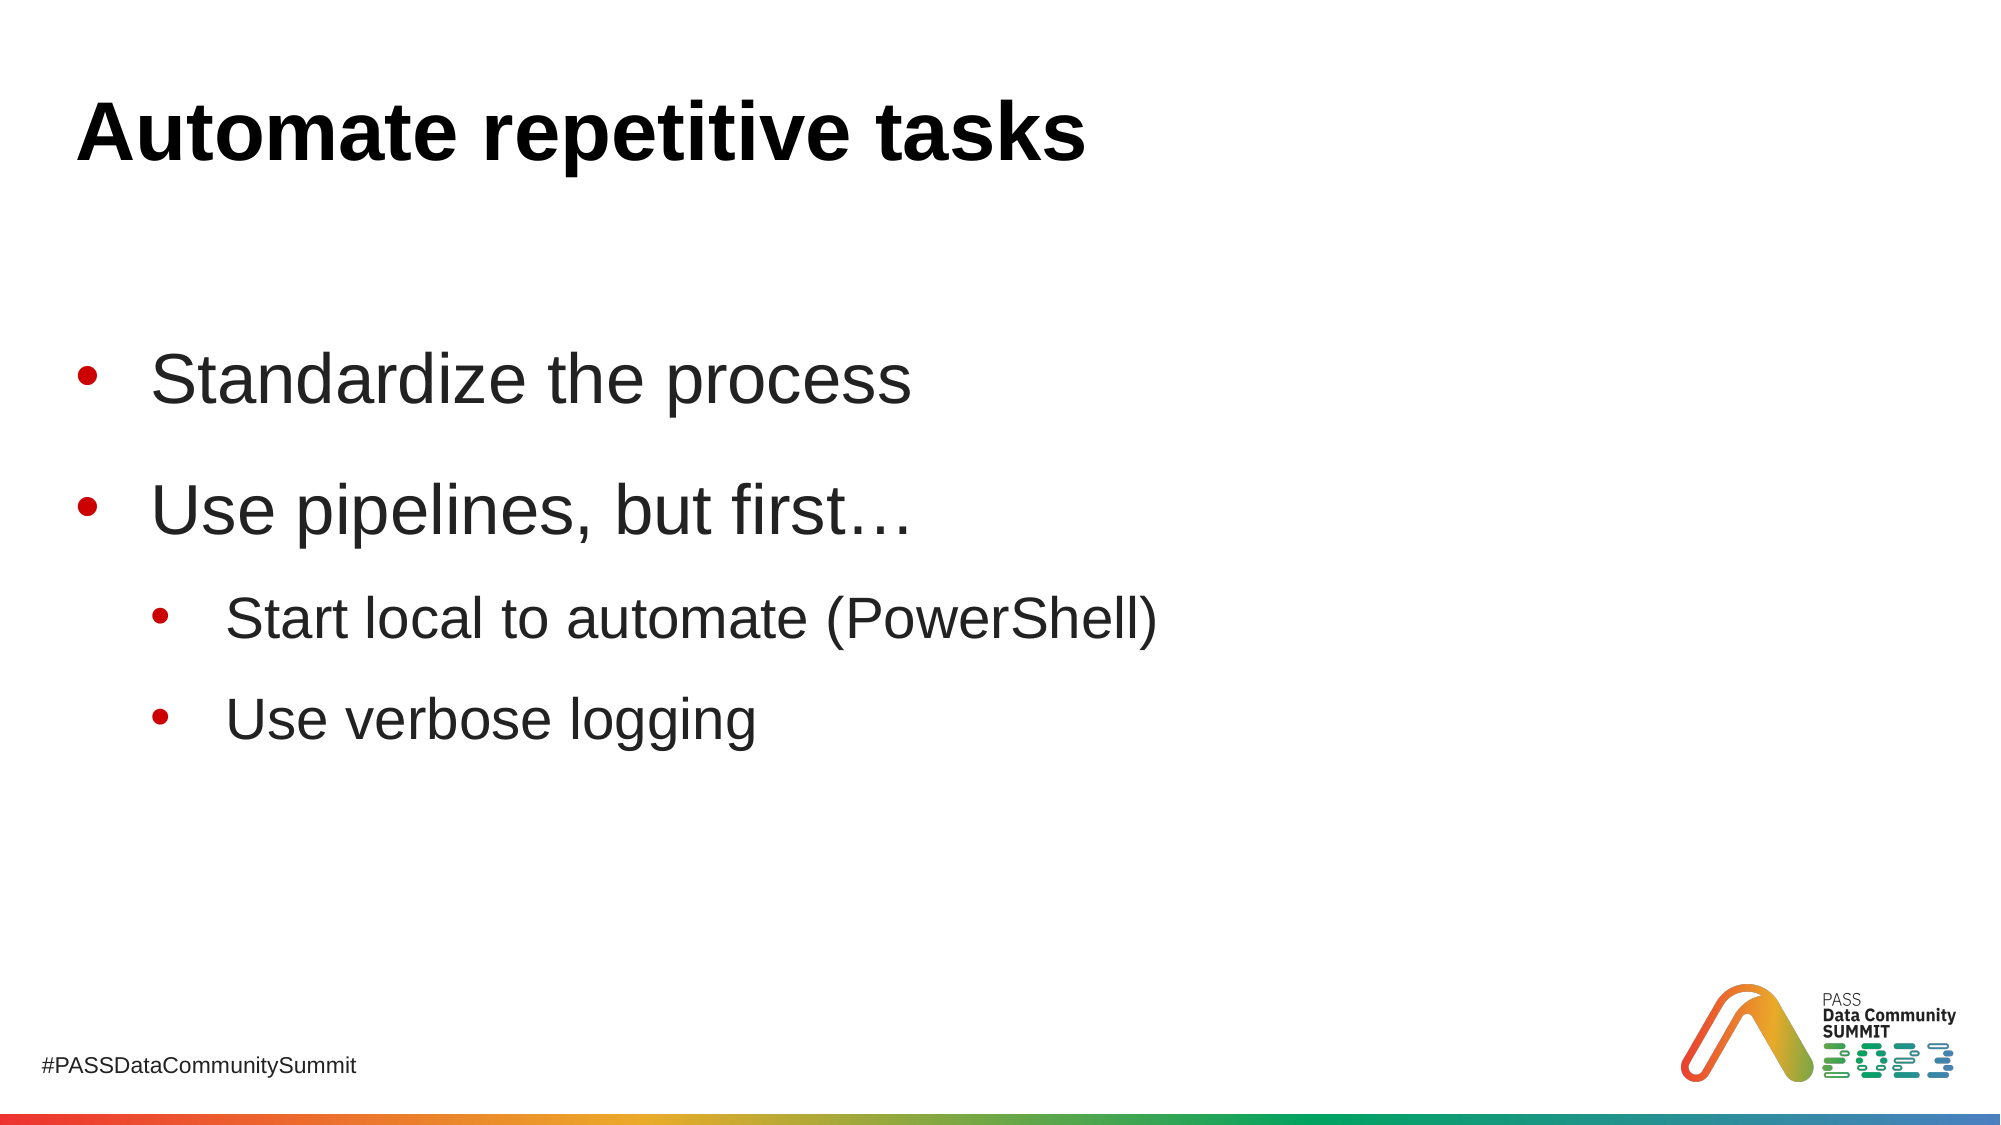

# Automate repetitive tasks
Standardize the process
Use pipelines, but first…
Start local to automate (PowerShell)
Use verbose logging